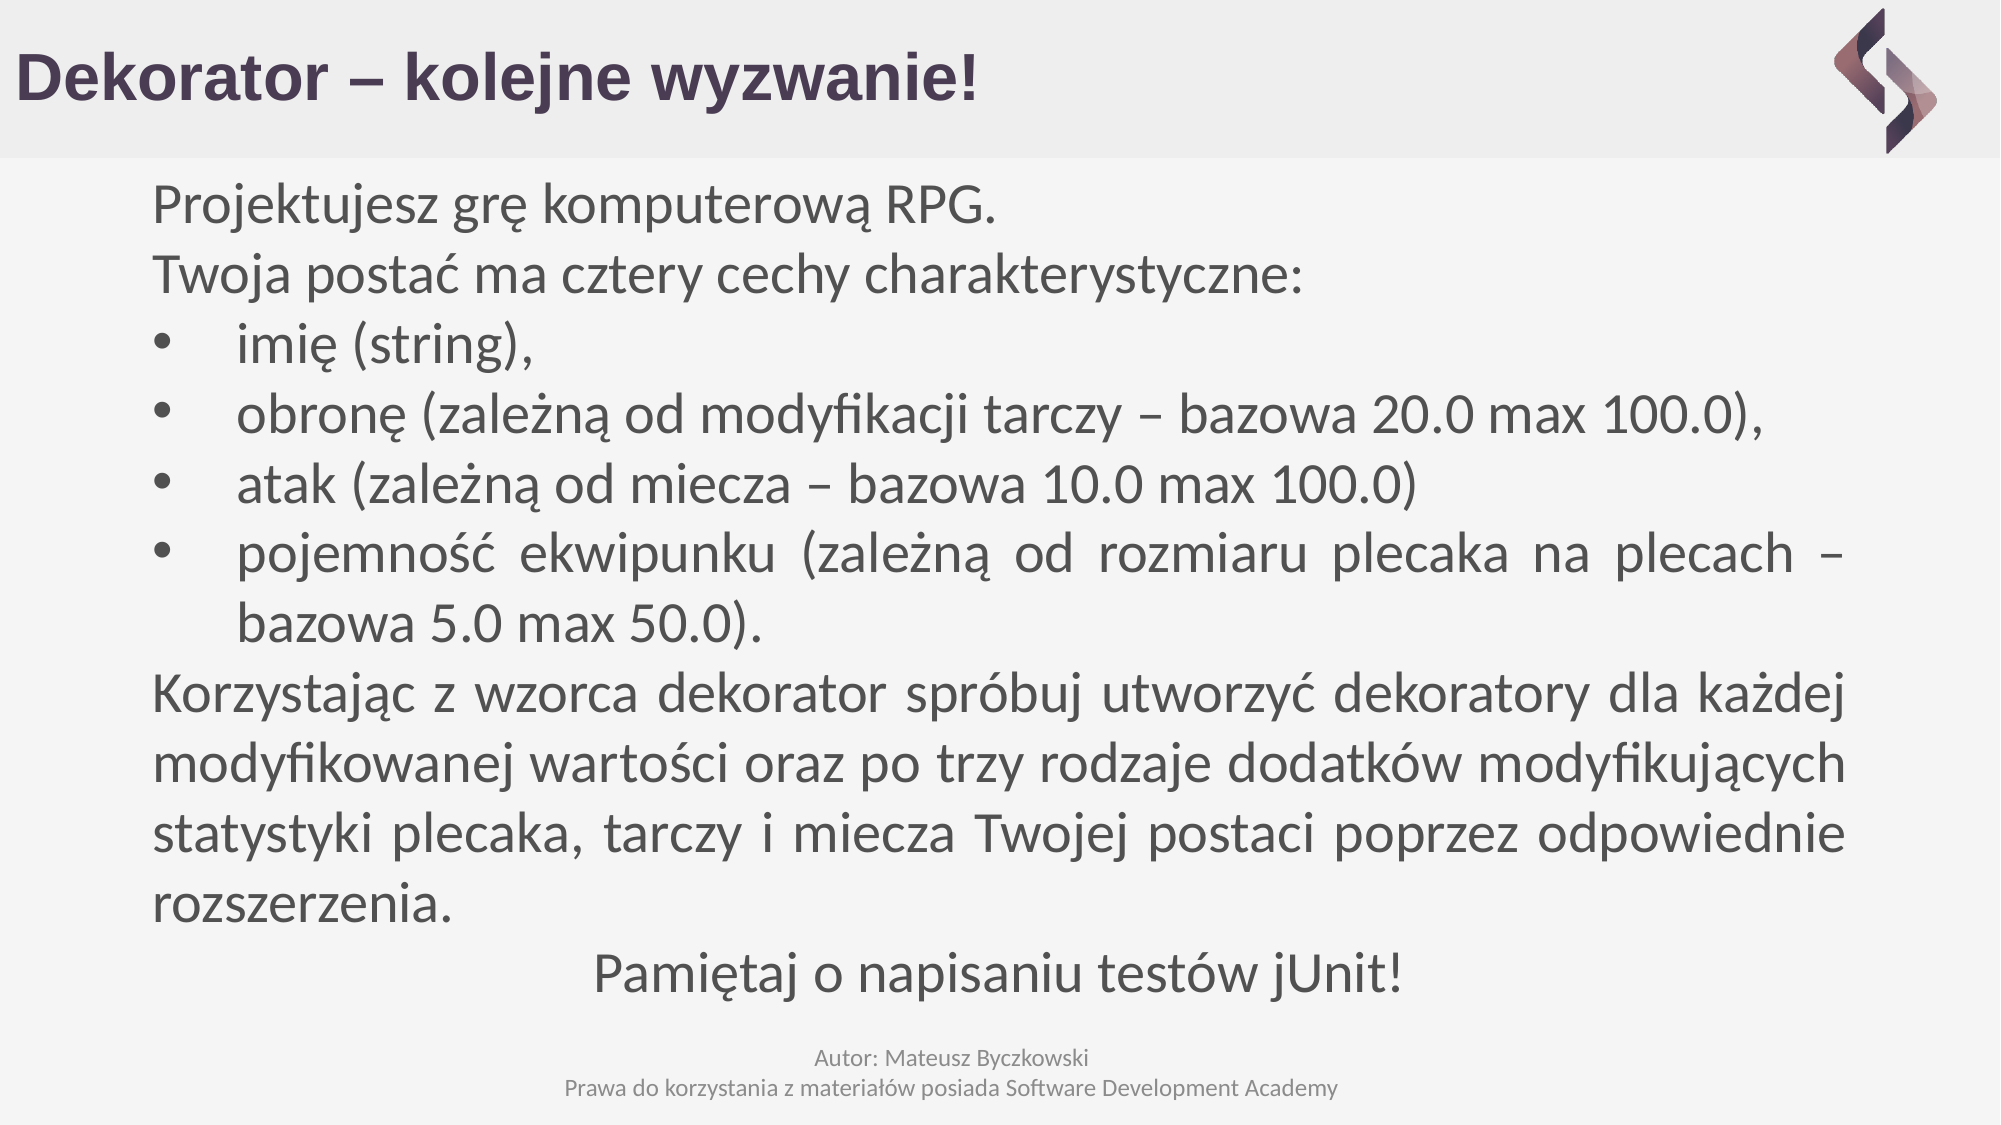

# Dekorator – kolejne wyzwanie!
Projektujesz grę komputerową RPG.
Twoja postać ma cztery cechy charakterystyczne:
imię (string),
obronę (zależną od modyfikacji tarczy – bazowa 20.0 max 100.0),
atak (zależną od miecza – bazowa 10.0 max 100.0)
pojemność ekwipunku (zależną od rozmiaru plecaka na plecach – bazowa 5.0 max 50.0).
Korzystając z wzorca dekorator spróbuj utworzyć dekoratory dla każdej modyfikowanej wartości oraz po trzy rodzaje dodatków modyfikujących statystyki plecaka, tarczy i miecza Twojej postaci poprzez odpowiednie rozszerzenia.
Pamiętaj o napisaniu testów jUnit!

Autor: Mateusz Byczkowski
Prawa do korzystania z materiałów posiada Software Development Academy